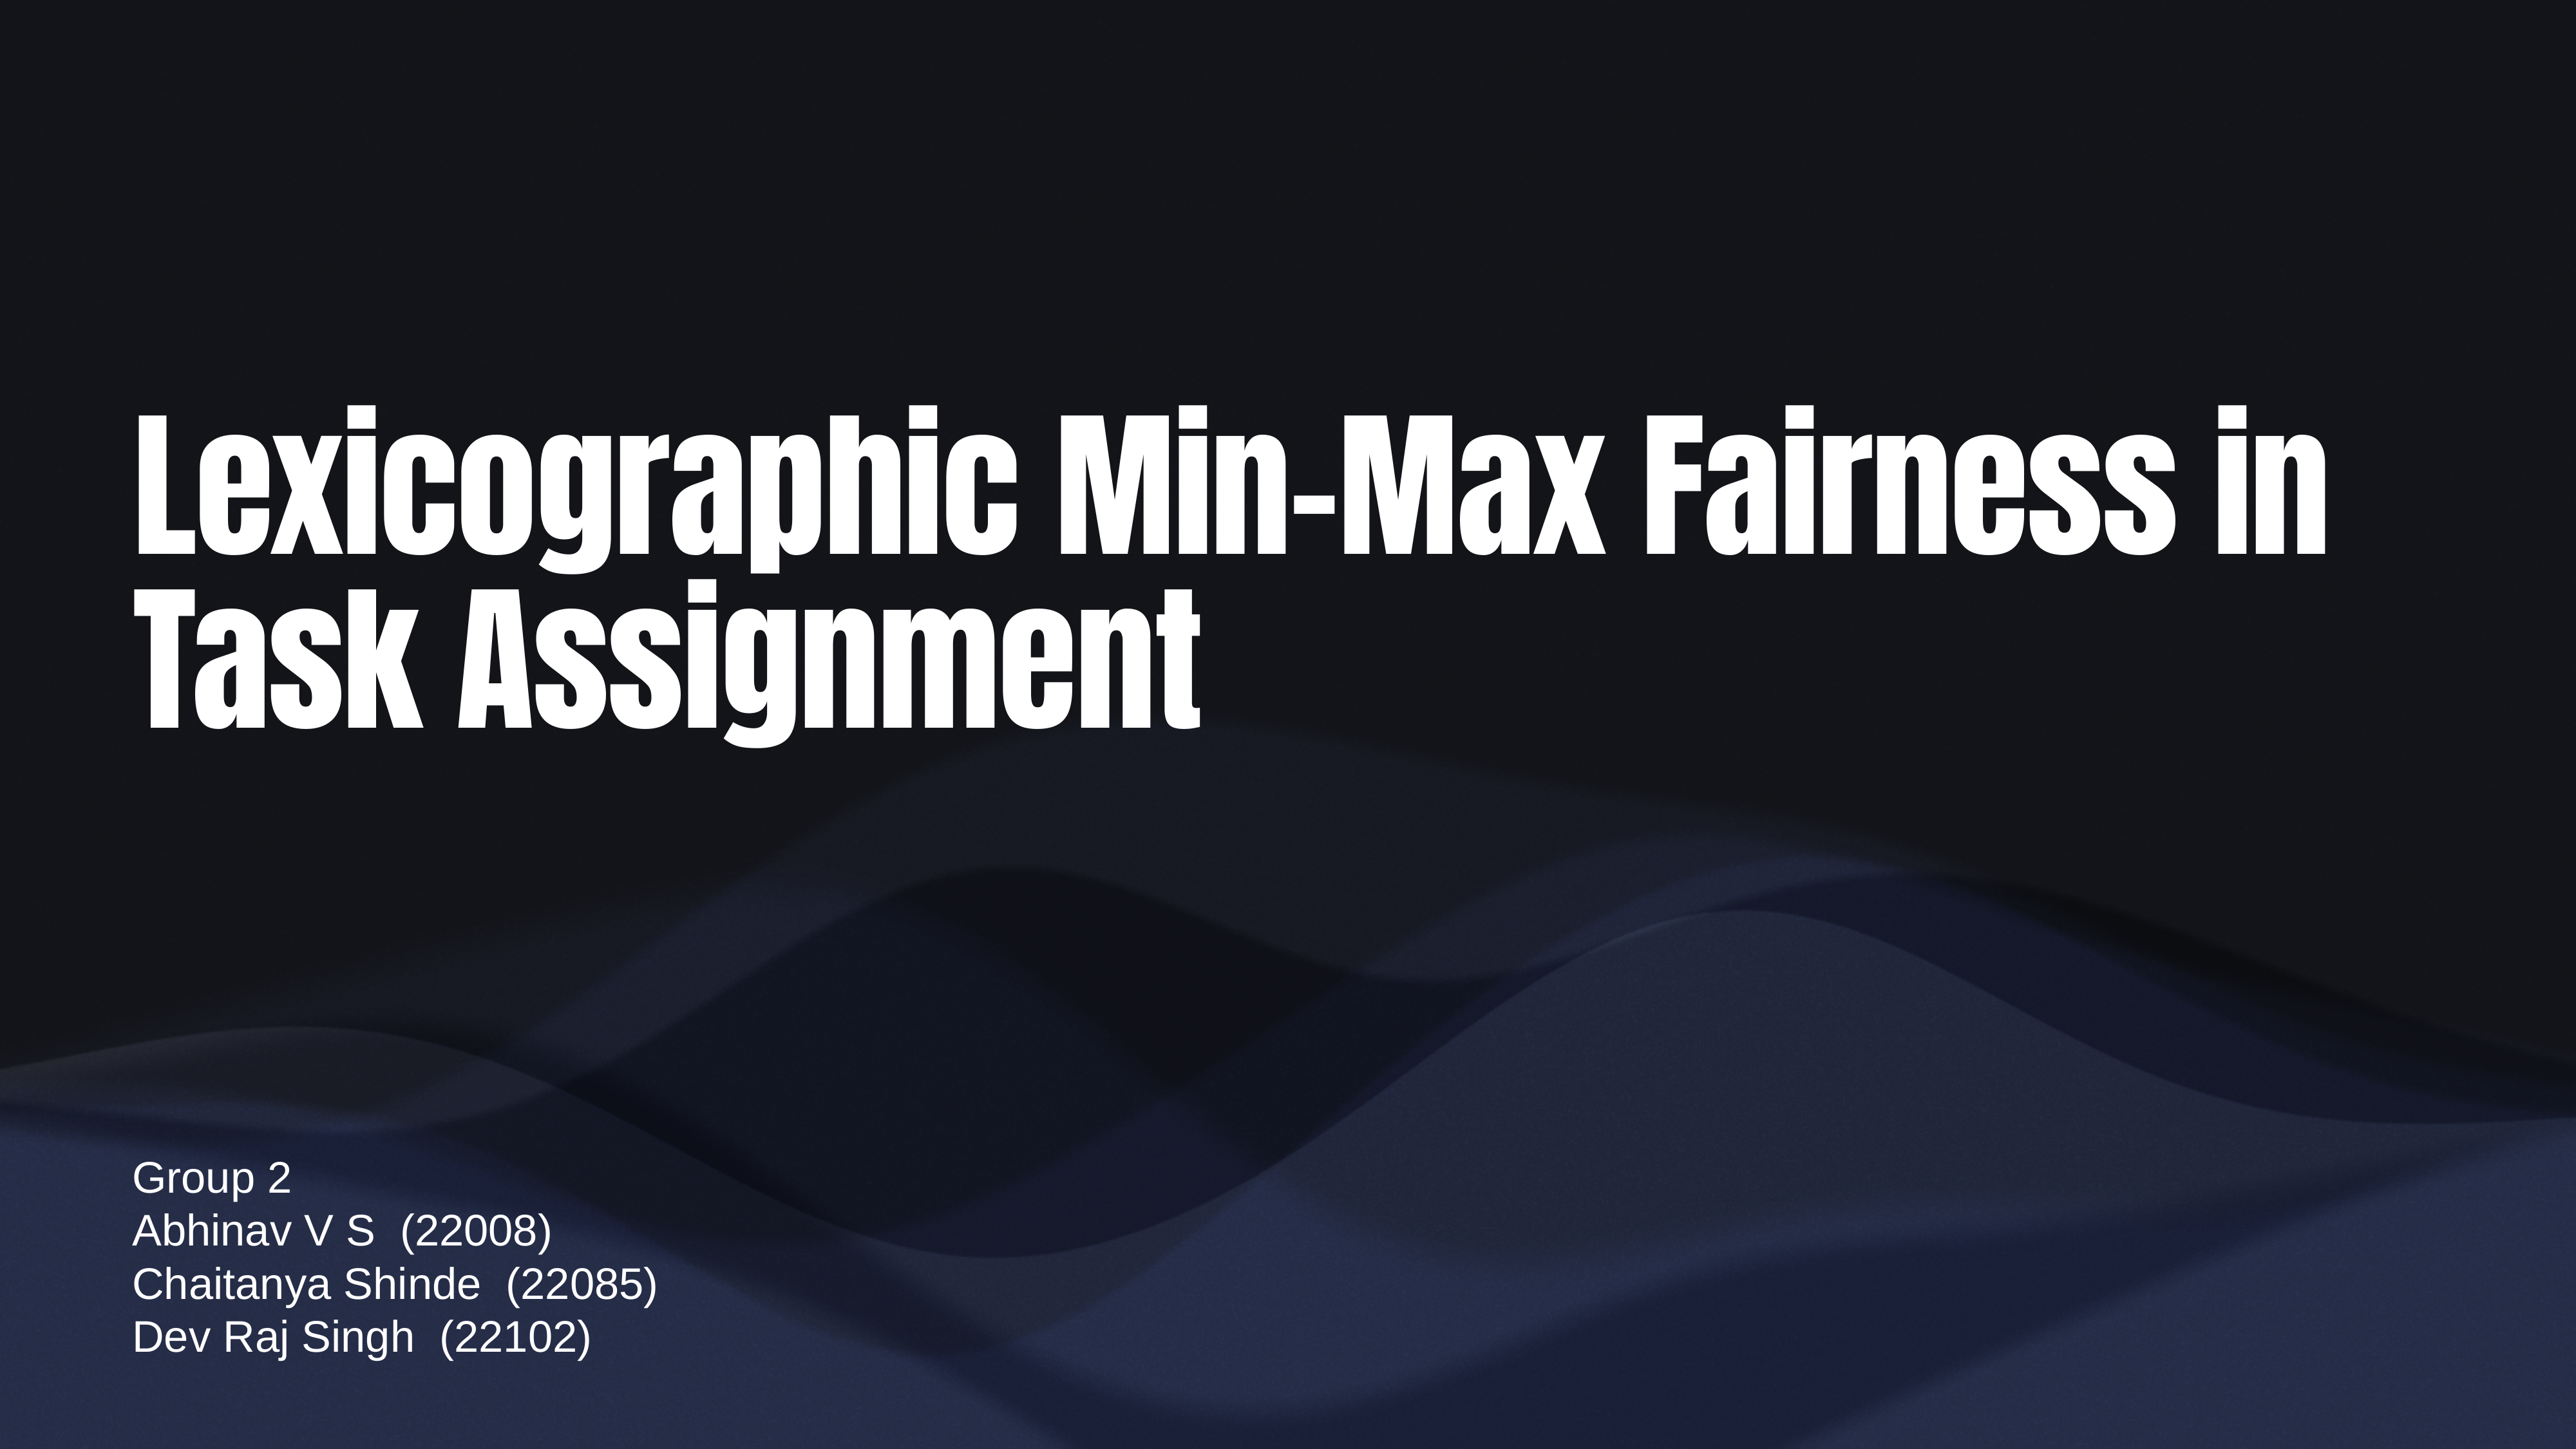

# Lexicographic Min-Max Fairness in Task Assignment
Group 2
Abhinav V S  (22008)
Chaitanya Shinde  (22085)
Dev Raj Singh  (22102)